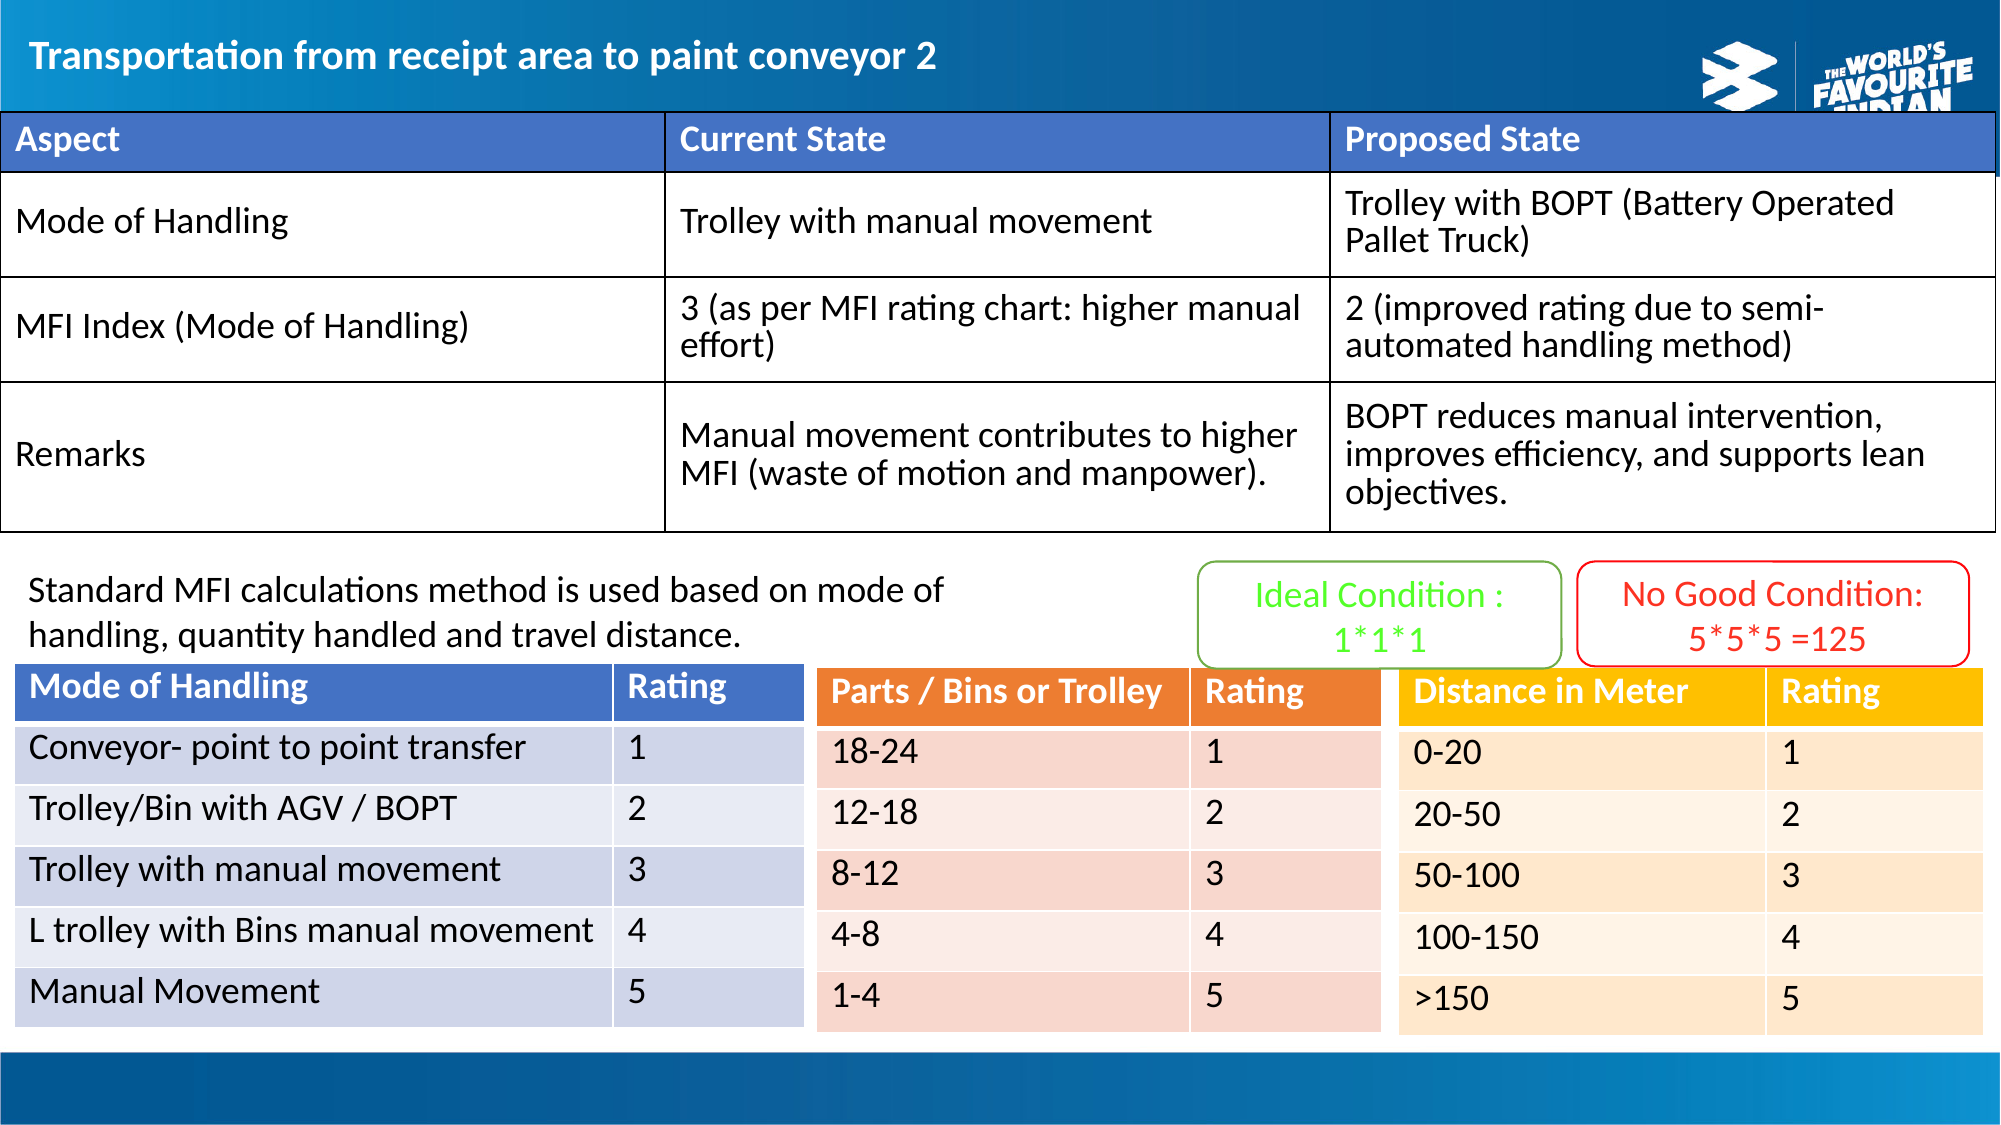

Transportation from receipt area to paint conveyor 2

| Aspect | Current State | Proposed State |
| --- | --- | --- |
| Mode of Handling | Trolley with manual movement | Trolley with BOPT (Battery Operated Pallet Truck) |
| MFI Index (Mode of Handling) | 3 (as per MFI rating chart: higher manual effort) | 2 (improved rating due to semi-automated handling method) |
| Remarks | Manual movement contributes to higher MFI (waste of motion and manpower). | BOPT reduces manual intervention, improves efficiency, and supports lean objectives. |

Standard MFI calculations method is used based on mode of handling, quantity handled and travel distance.
Ideal Condition : 1*1*1
No Good Condition:
 5*5*5 =125
| Mode of Handling | Rating |
| --- | --- |
| Conveyor- point to point transfer | 1 |
| Trolley/Bin with AGV / BOPT | 2 |
| Trolley with manual movement | 3 |
| L trolley with Bins manual movement | 4 |
| Manual Movement | 5 |
| Parts / Bins or Trolley | Rating |
| --- | --- |
| 18-24 | 1 |
| 12-18 | 2 |
| 8-12 | 3 |
| 4-8 | 4 |
| 1-4 | 5 |
| Distance in Meter | Rating |
| --- | --- |
| 0-20 | 1 |
| 20-50 | 2 |
| 50-100 | 3 |
| 100-150 | 4 |
| >150 | 5 |